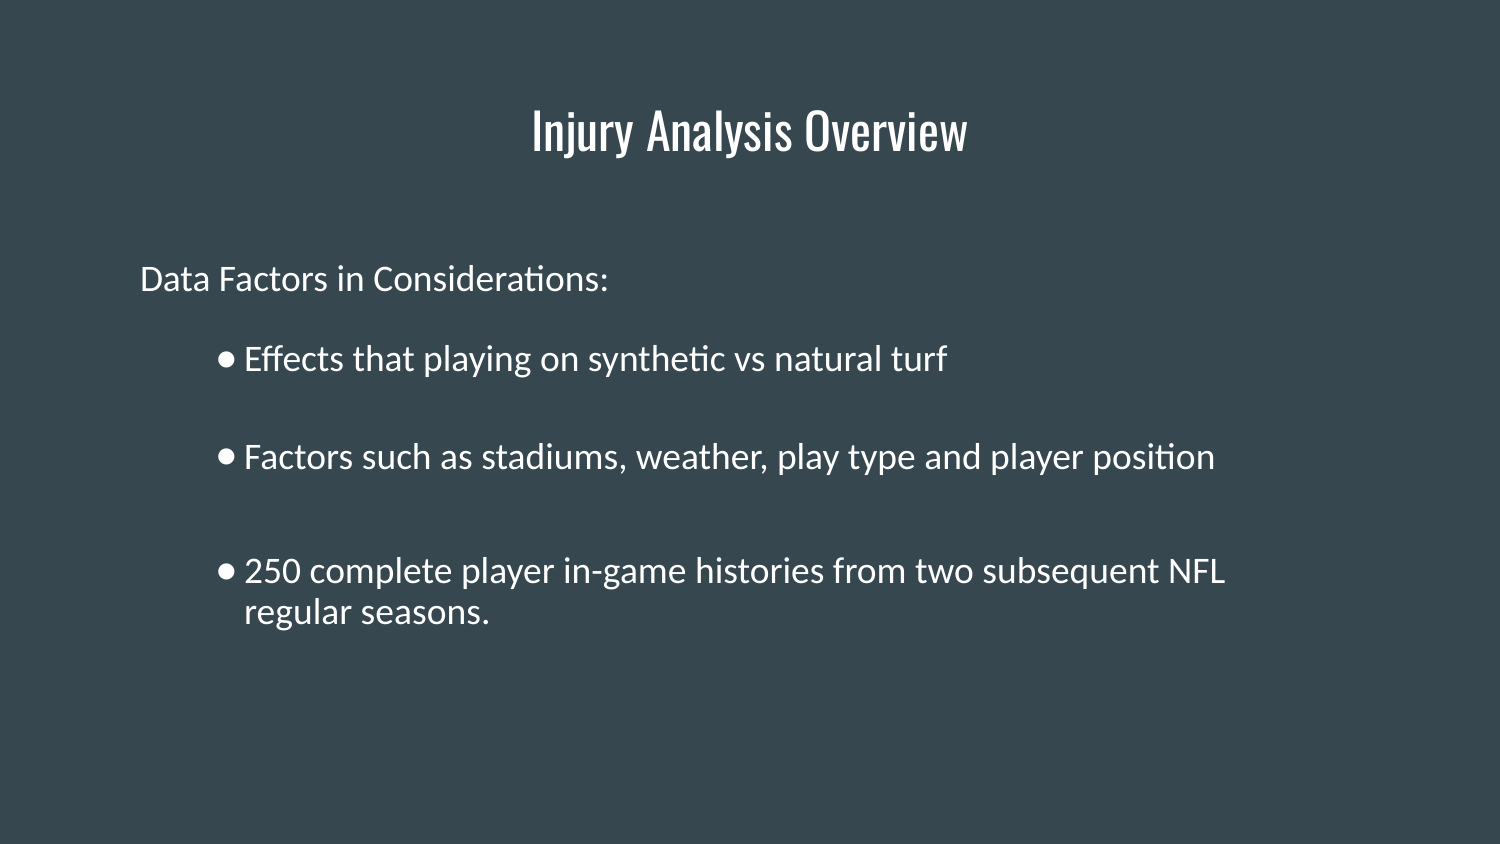

# Injury Analysis Overview
Data Factors in Considerations:

Effects that playing on synthetic vs natural turf

Factors such as stadiums, weather, play type and player position

250 complete player in-game histories from two subsequent NFL regular seasons.